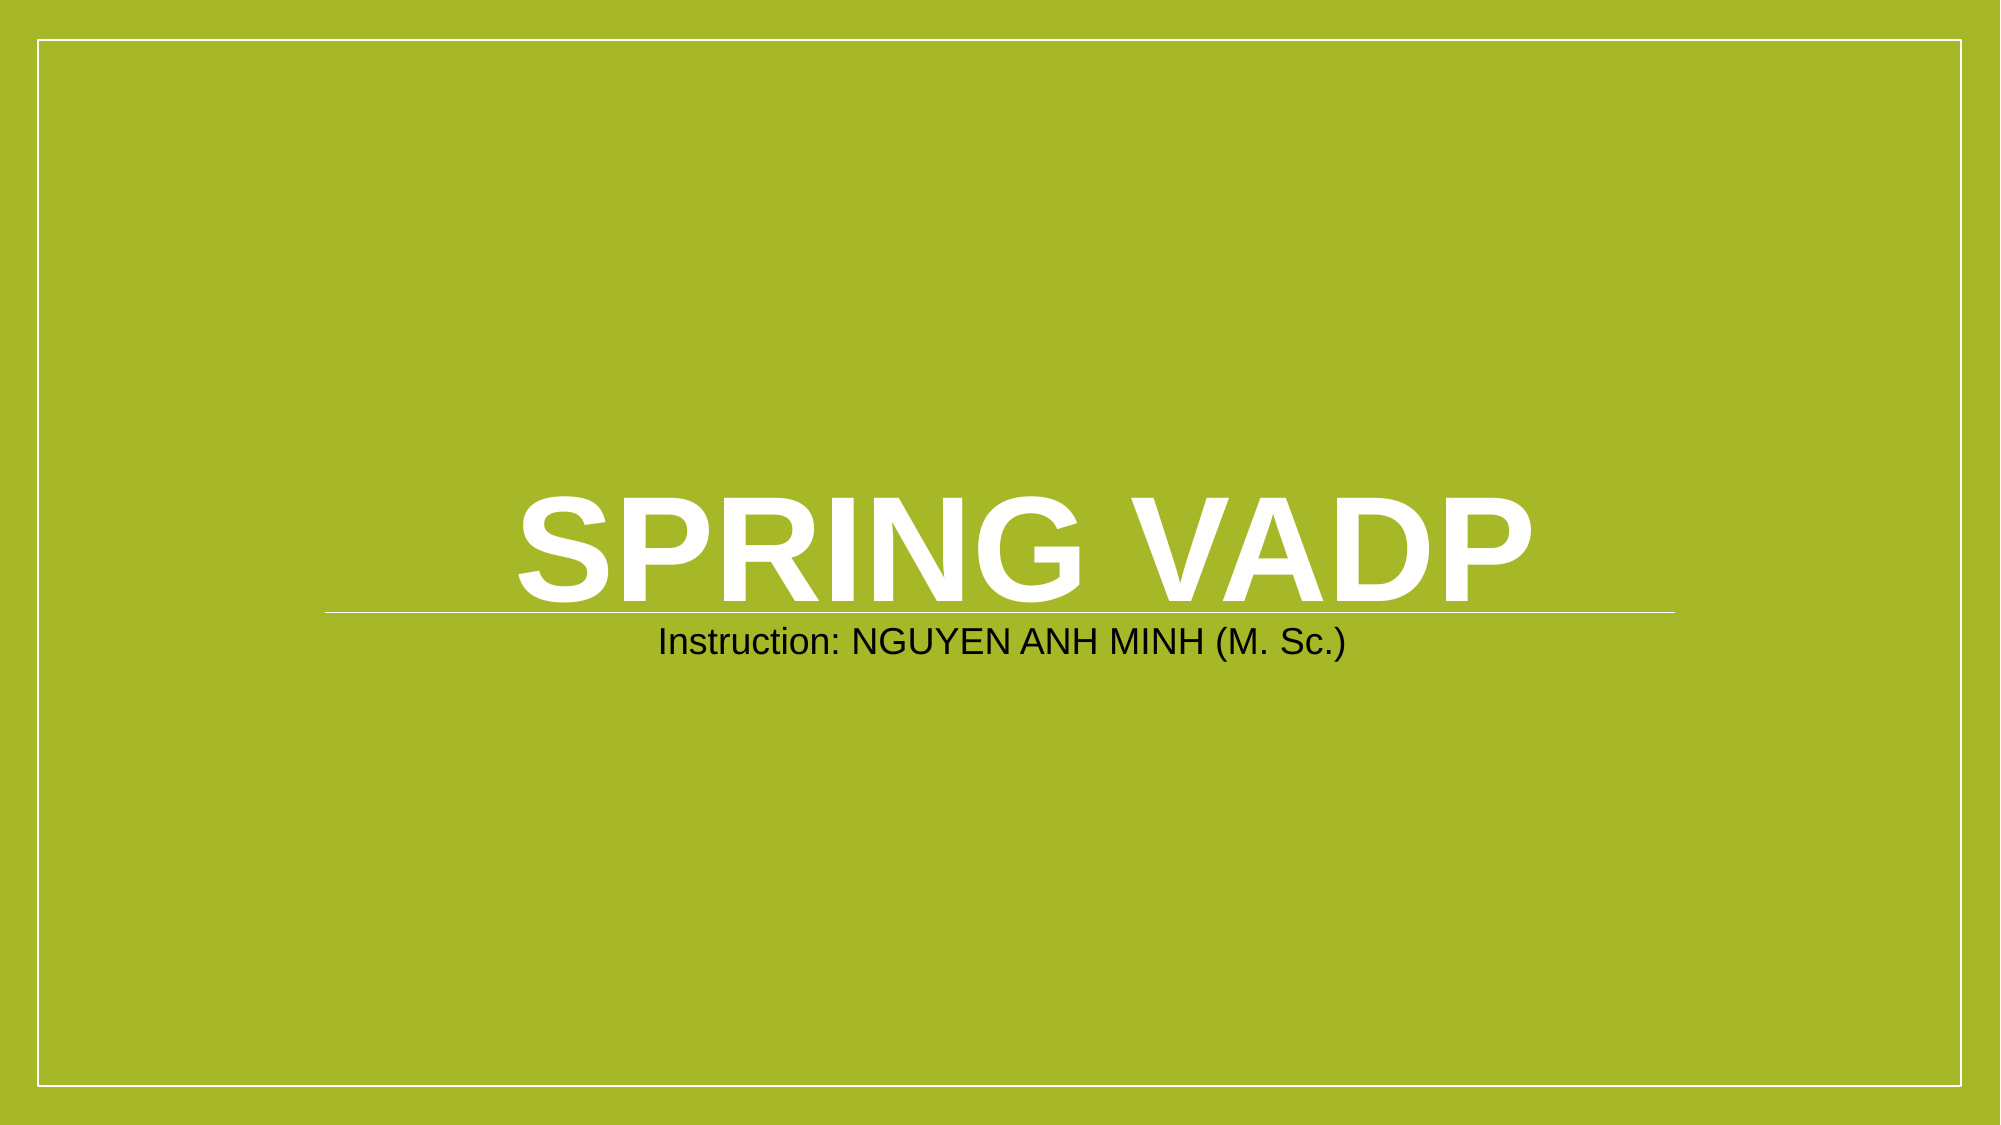

# Spring vAdP
Instruction: NGUYEN ANH MINH (M. Sc.)